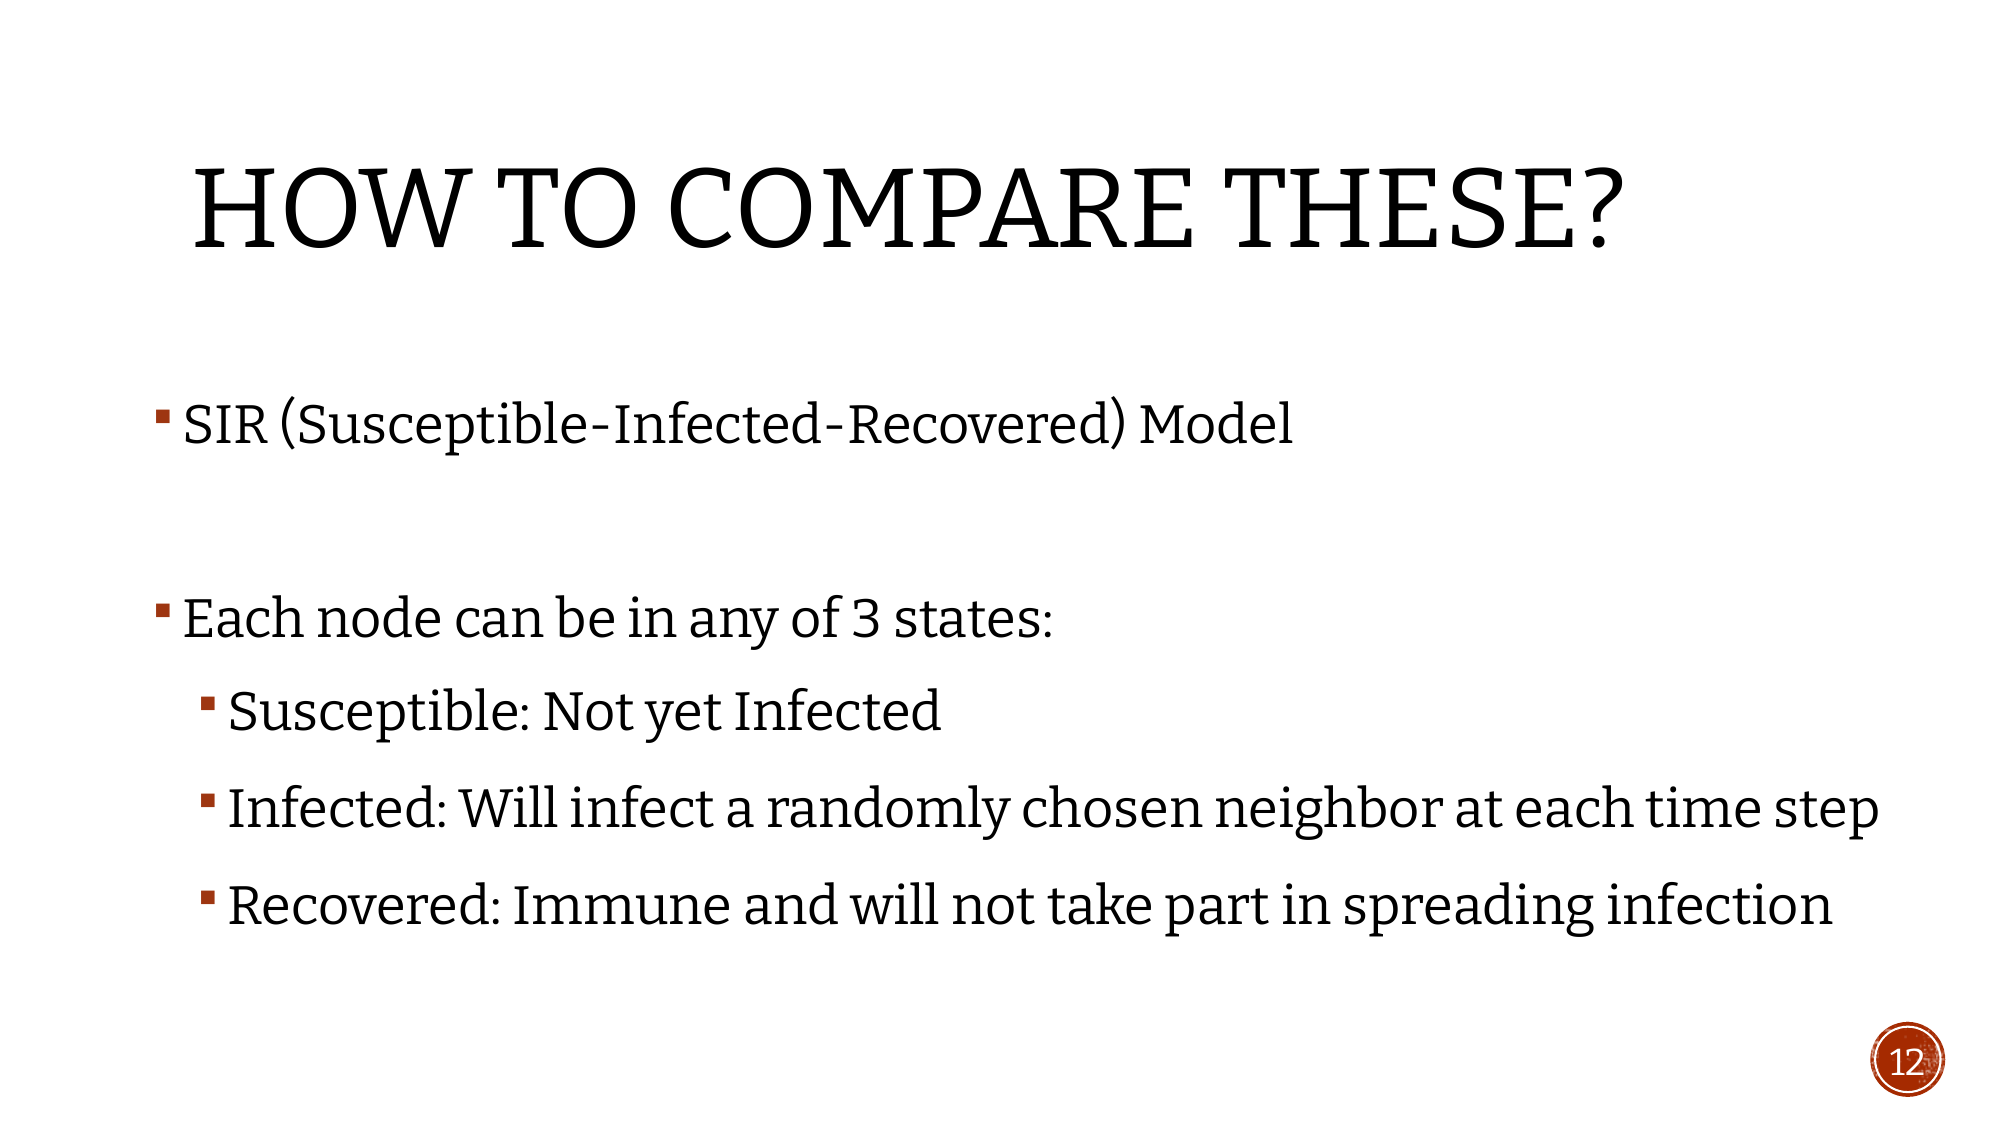

# How to compare these?

SIR (Susceptible-Infected-Recovered) Model

Each node can be in any of 3 states:
Susceptible: Not yet Infected
Infected: Will infect a randomly chosen neighbor at each time step
Recovered: Immune and will not take part in spreading infection
12